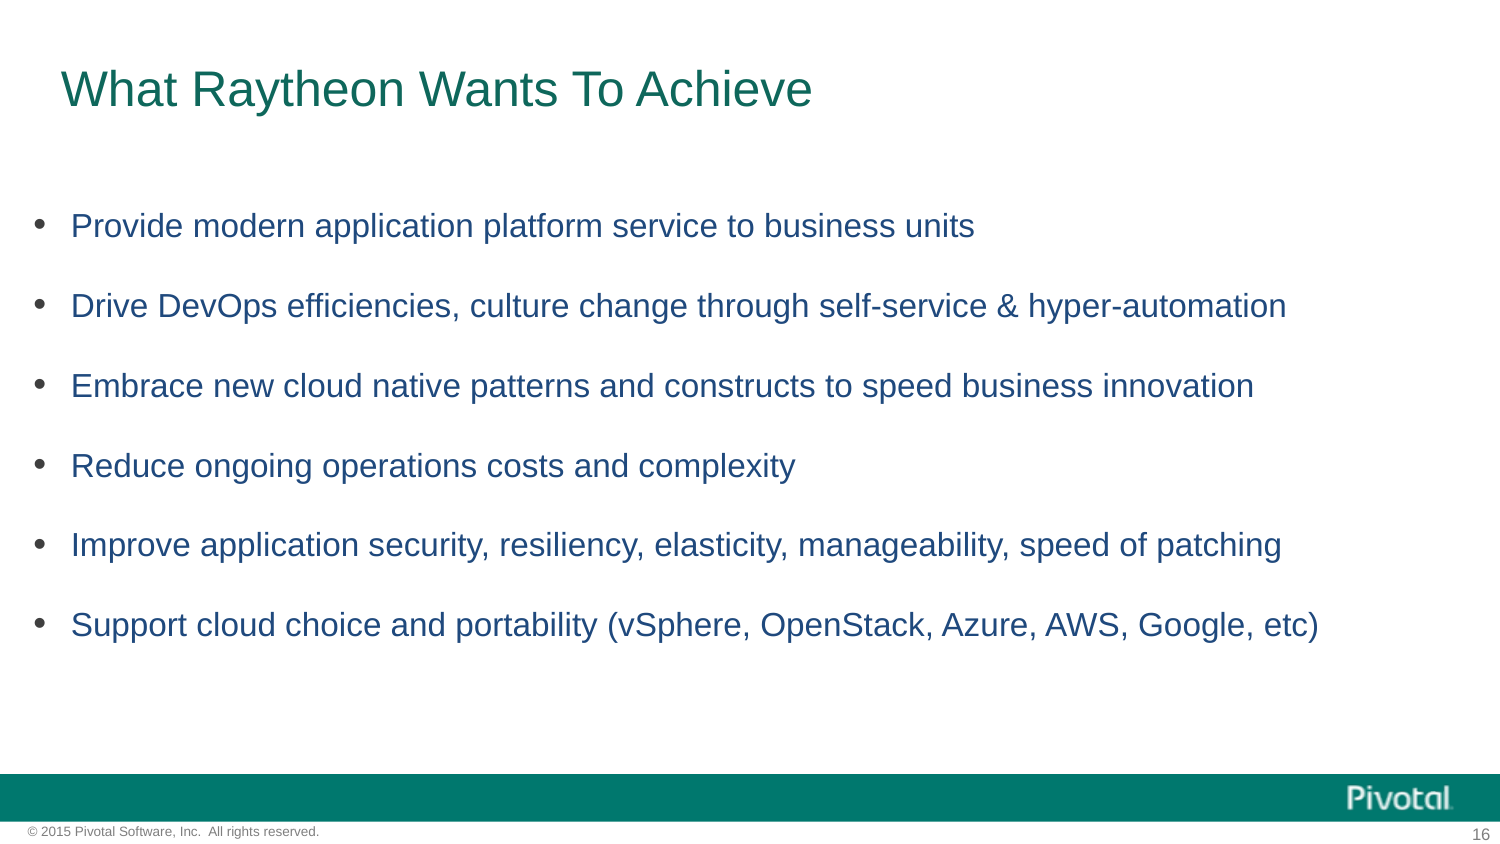

# What Raytheon Wants To Achieve
Provide modern application platform service to business units
Drive DevOps efficiencies, culture change through self-service & hyper-automation
Embrace new cloud native patterns and constructs to speed business innovation
Reduce ongoing operations costs and complexity
Improve application security, resiliency, elasticity, manageability, speed of patching
Support cloud choice and portability (vSphere, OpenStack, Azure, AWS, Google, etc)